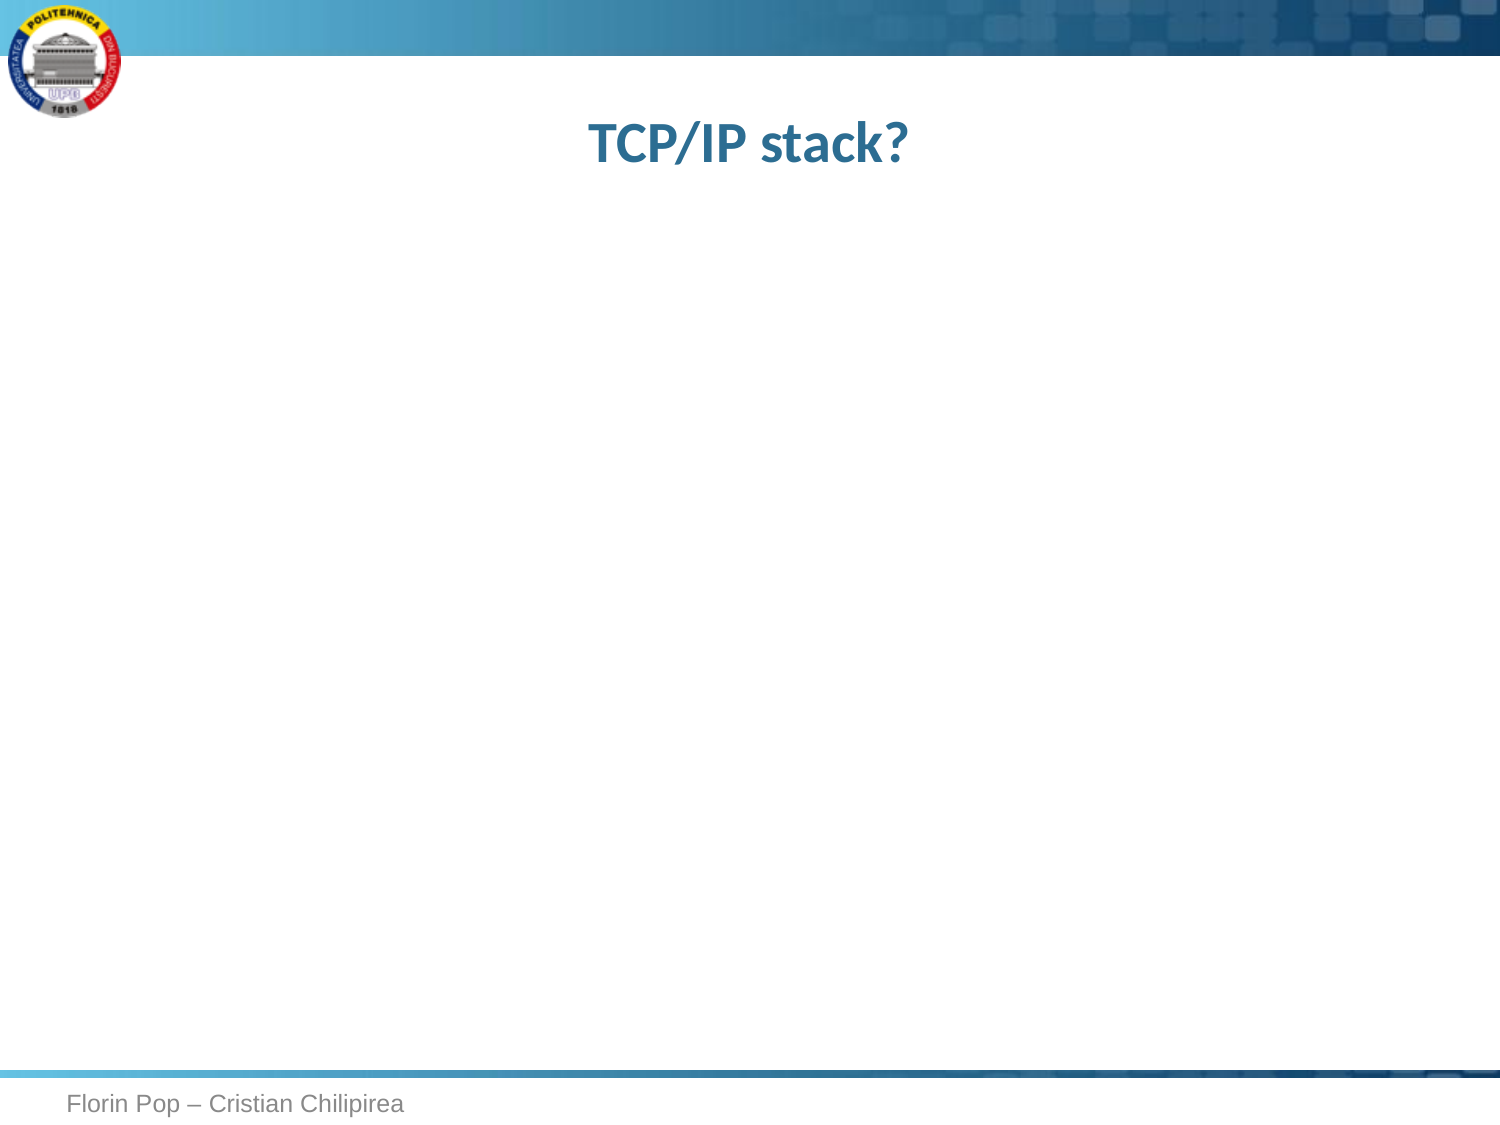

# TCP/IP stack?
Florin Pop – Cristian Chilipirea